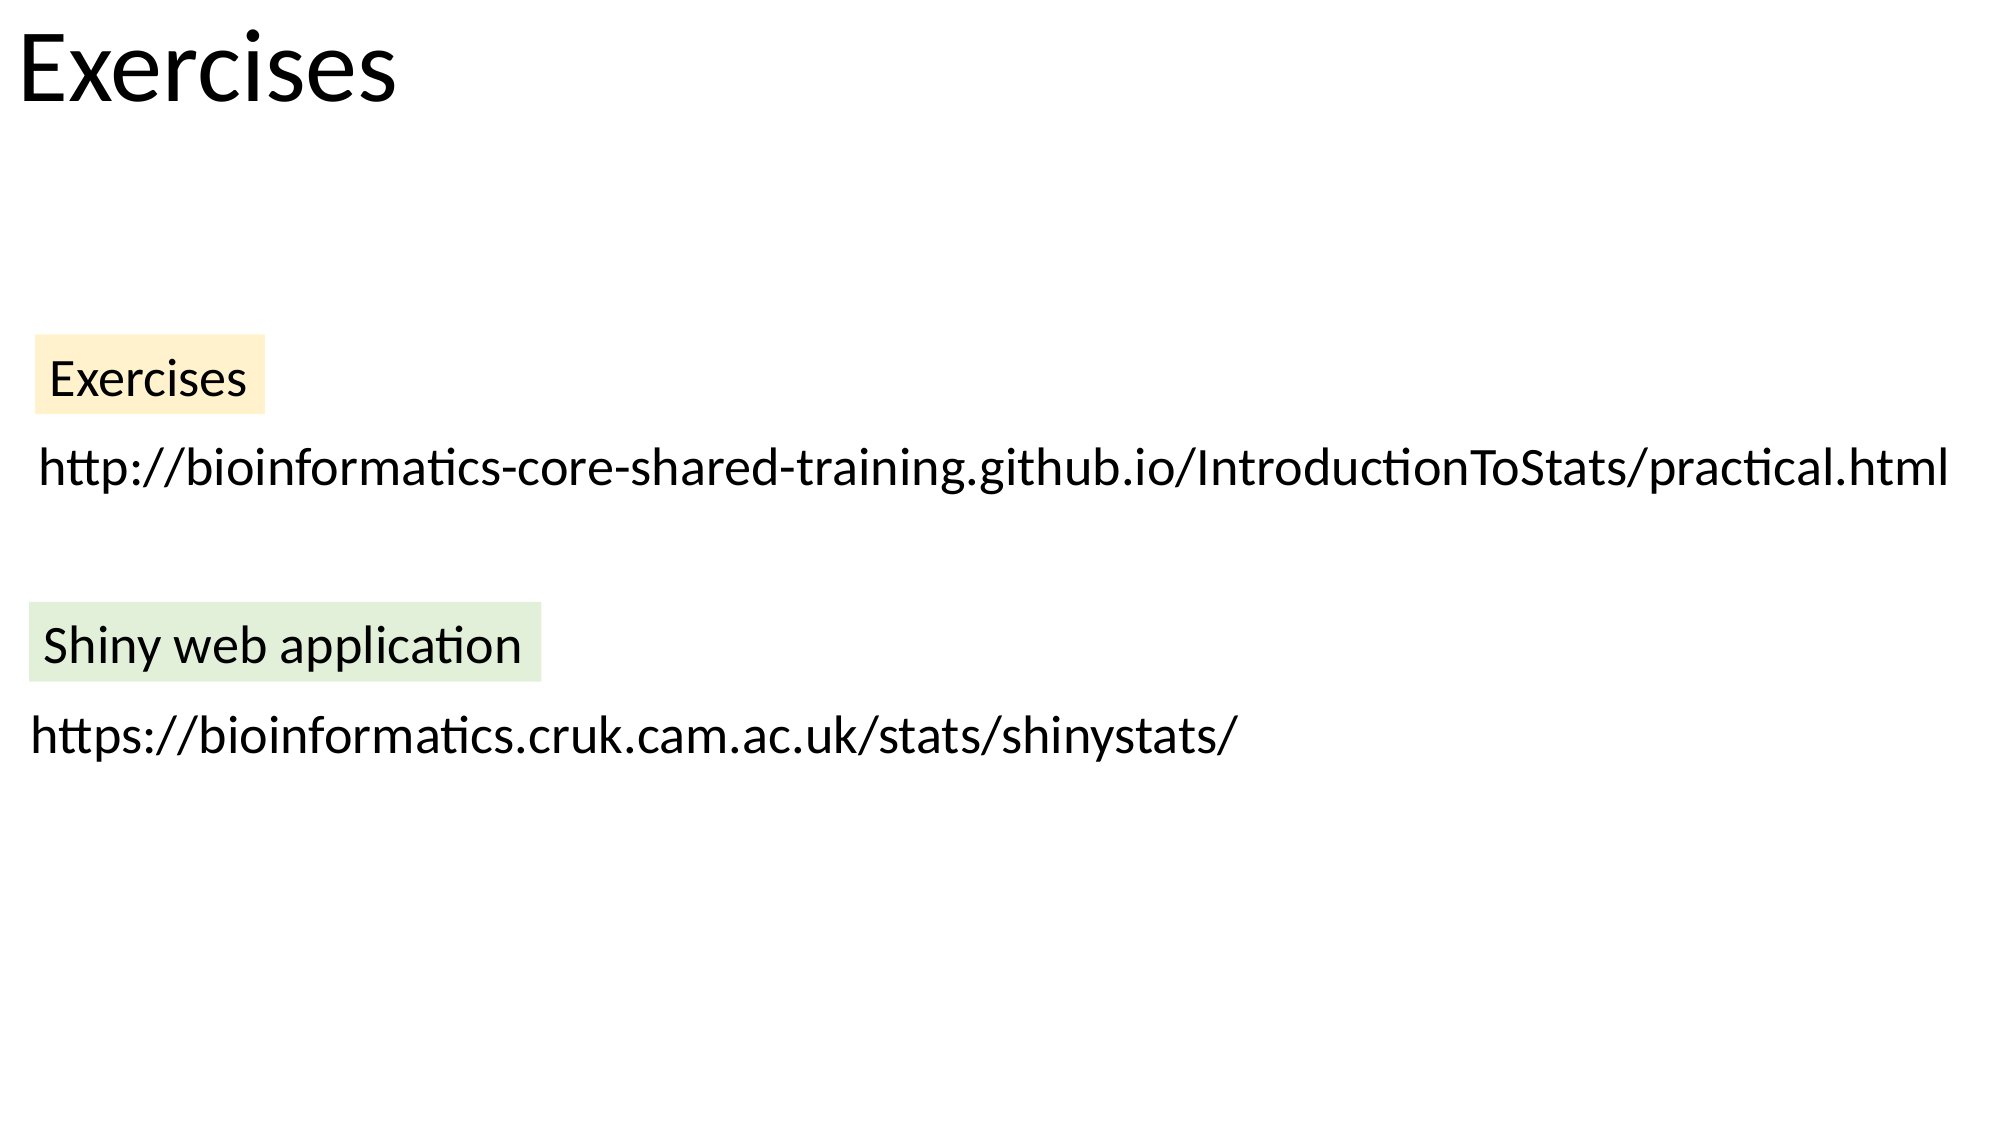

Exercises
Exercises
http://bioinformatics-core-shared-training.github.io/IntroductionToStats/practical.html
Shiny web application
https://bioinformatics.cruk.cam.ac.uk/stats/shinystats/